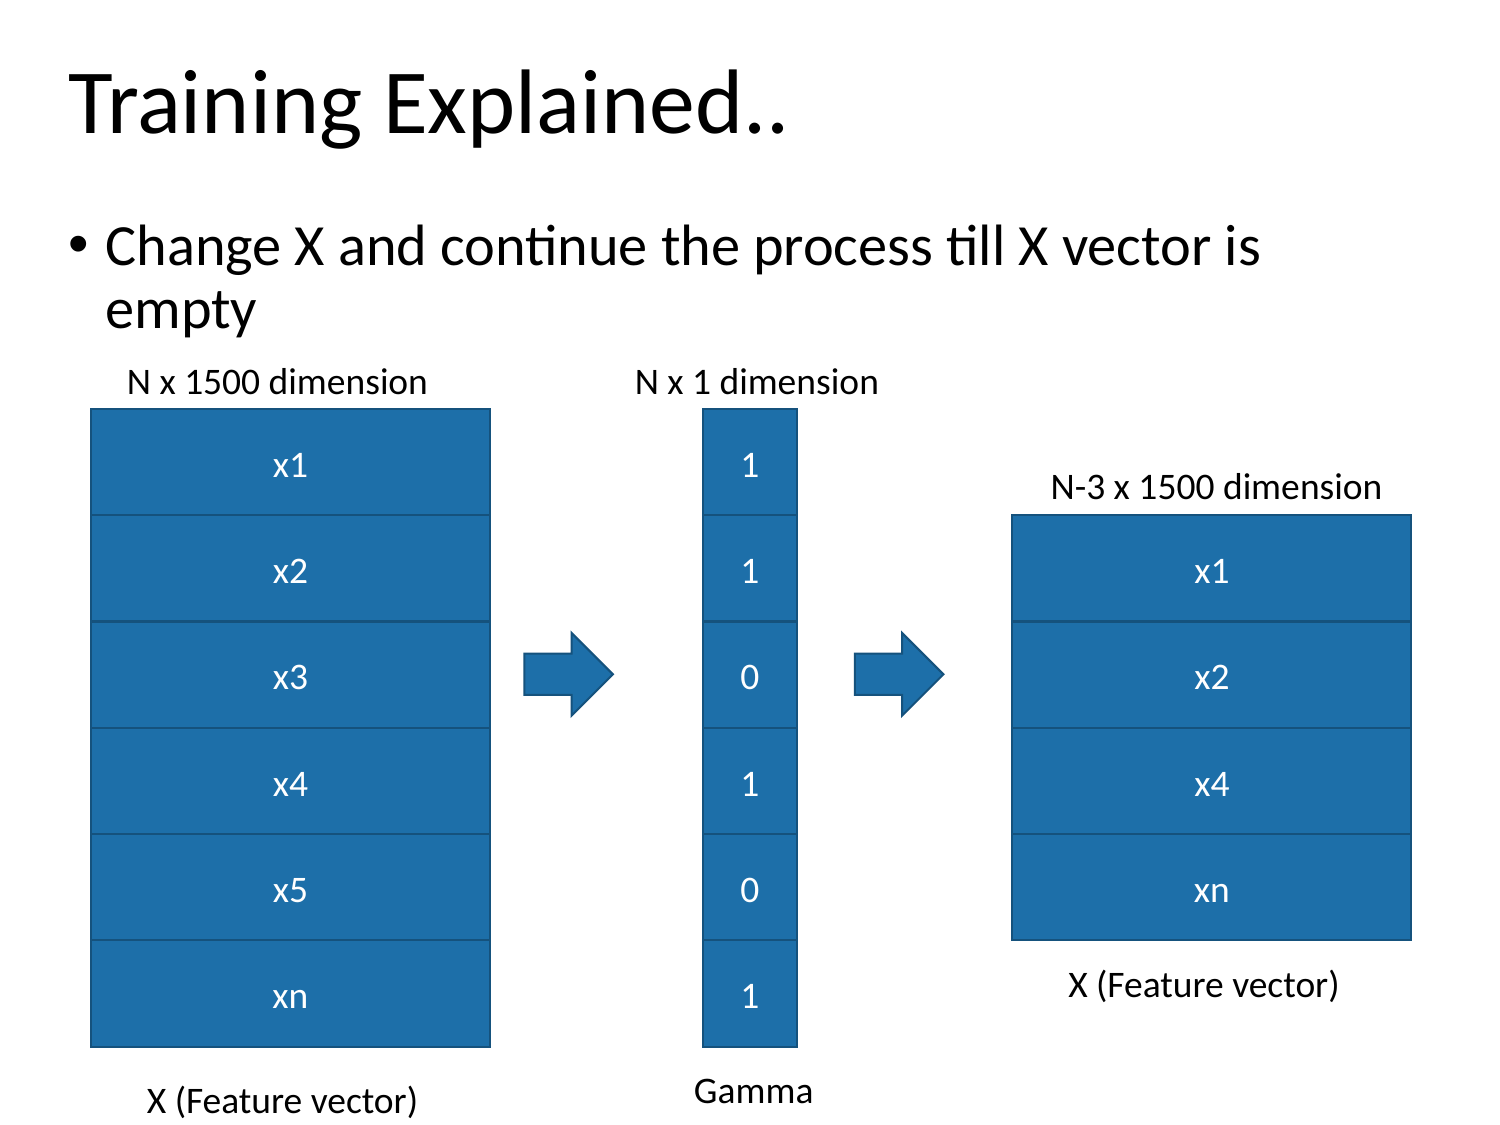

# Training Explained..
Change X and continue the process till X vector is empty
N x 1500 dimension
N x 1 dimension
x1
1
N-3 x 1500 dimension
x2
1
x1
x3
0
x2

x4
1
x4
x5
0
xn
xn
1
X (Feature vector)
Gamma
X (Feature vector)